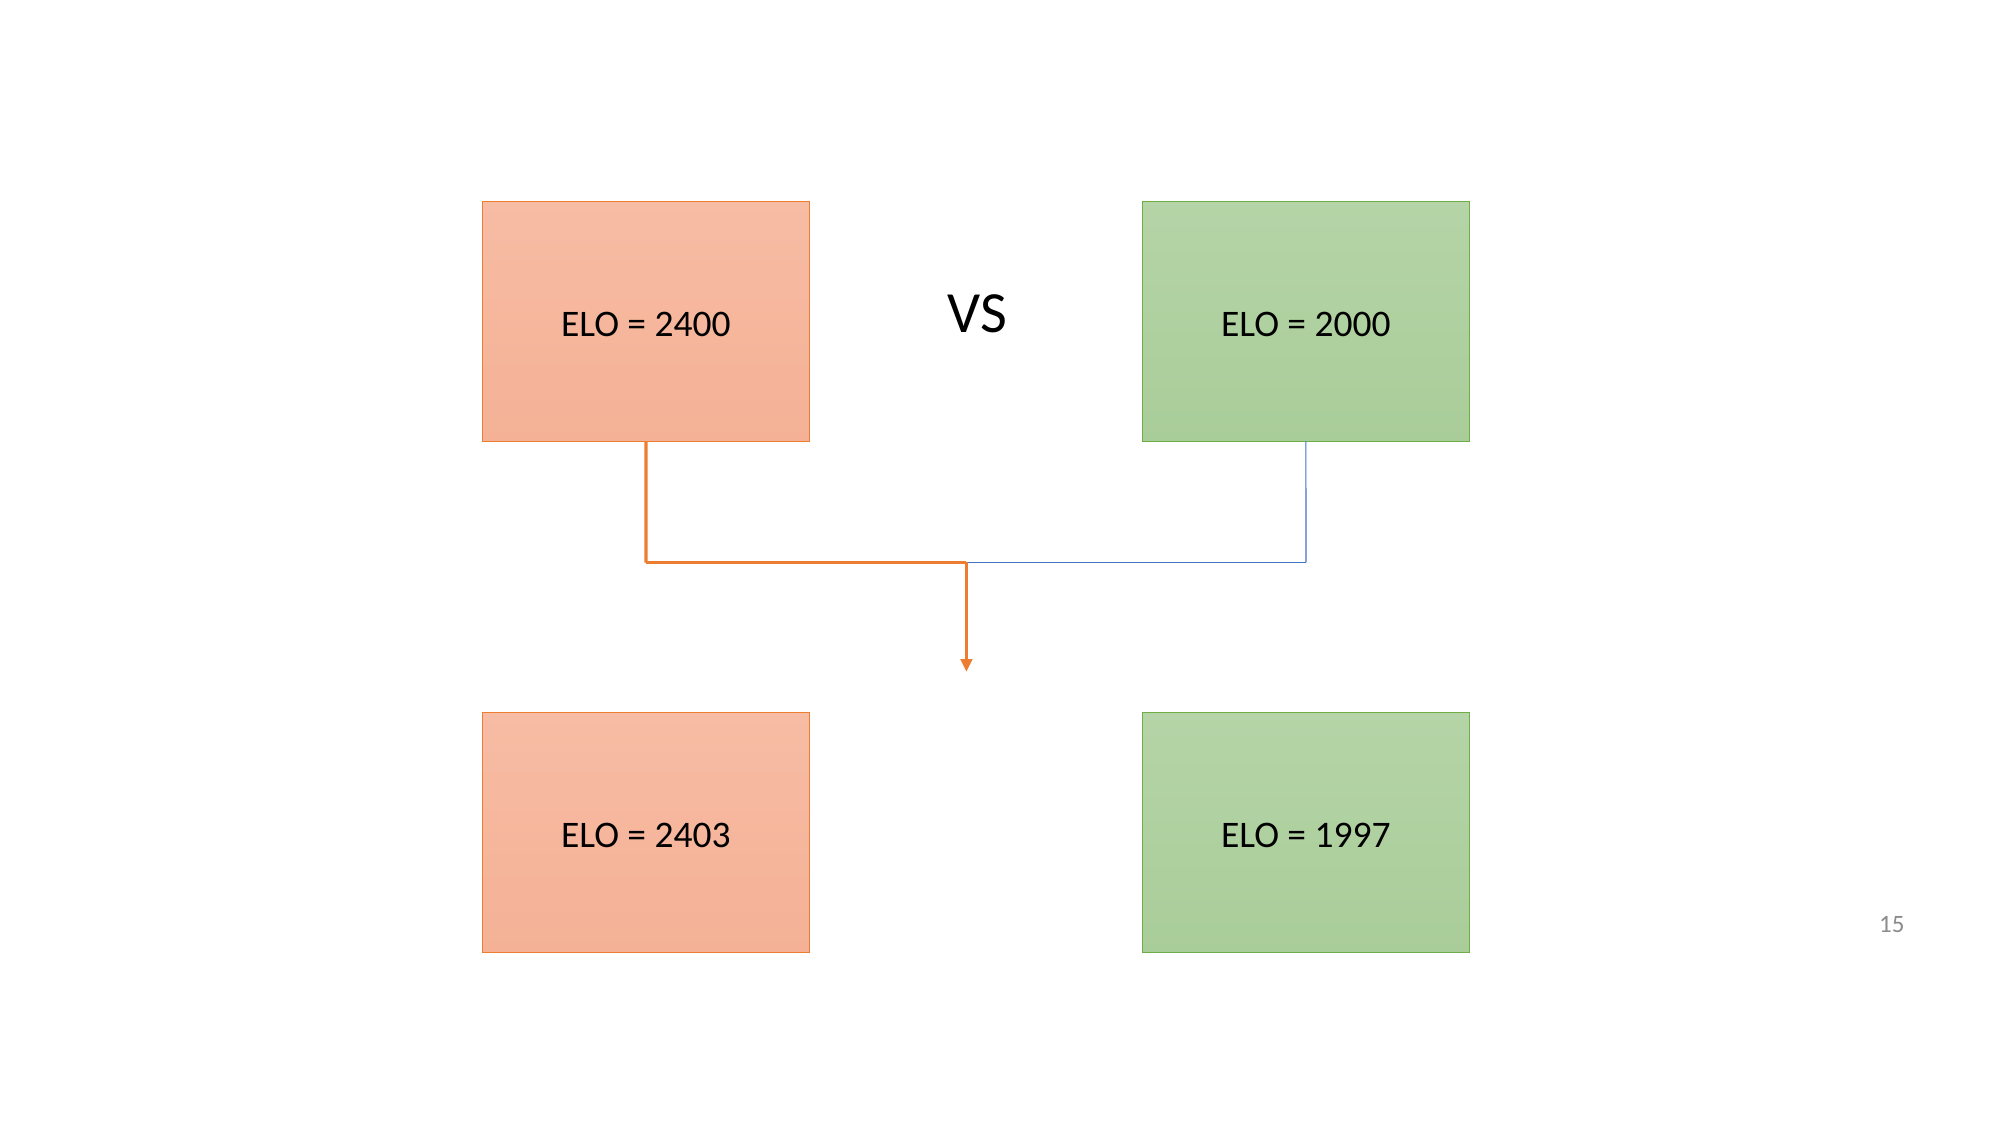

ELO = 2400
ELO = 2000
 VS
ELO = 2403
ELO = 1997
15